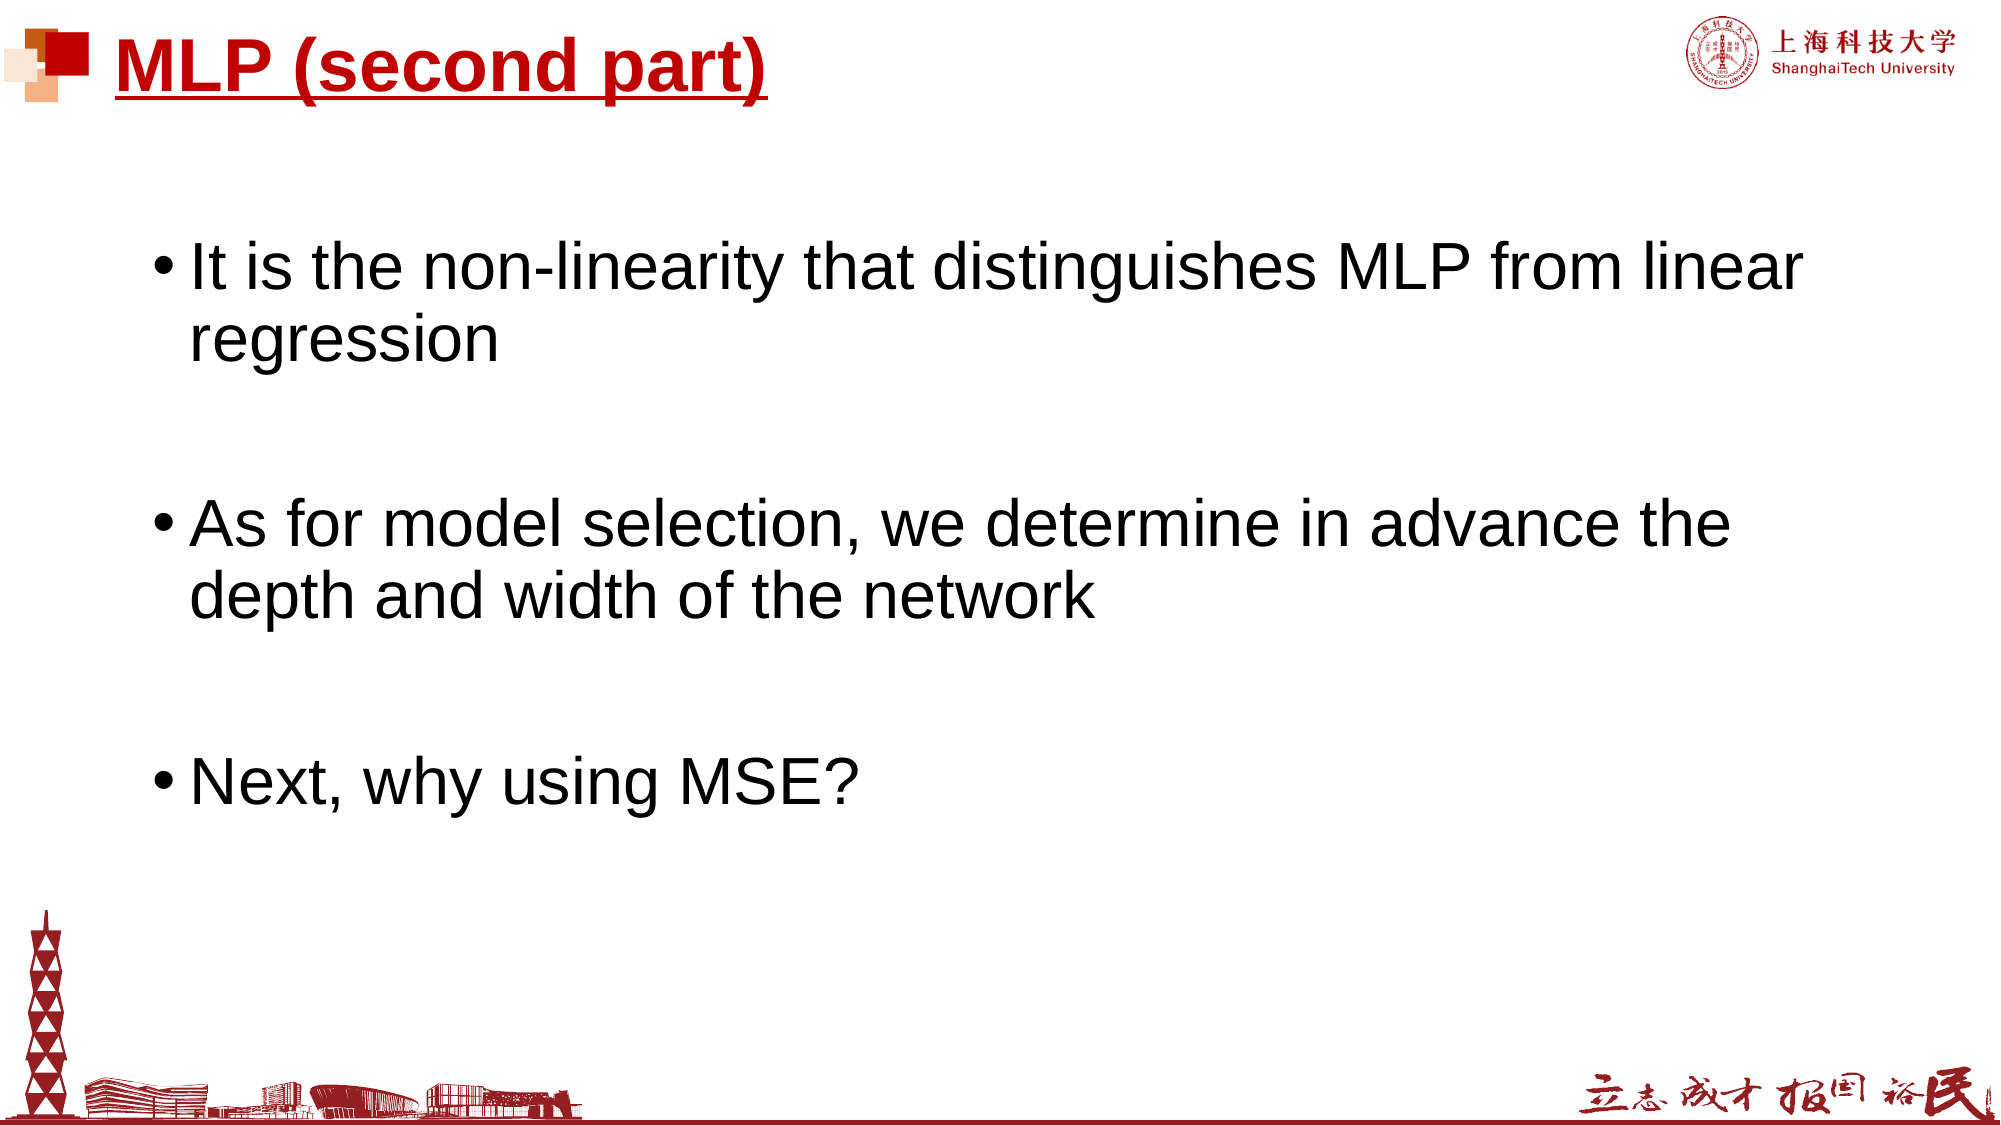

# MLP (second part)
It is the non-linearity that distinguishes MLP from linear regression

As for model selection, we determine in advance the depth and width of the network

Next, why using MSE?